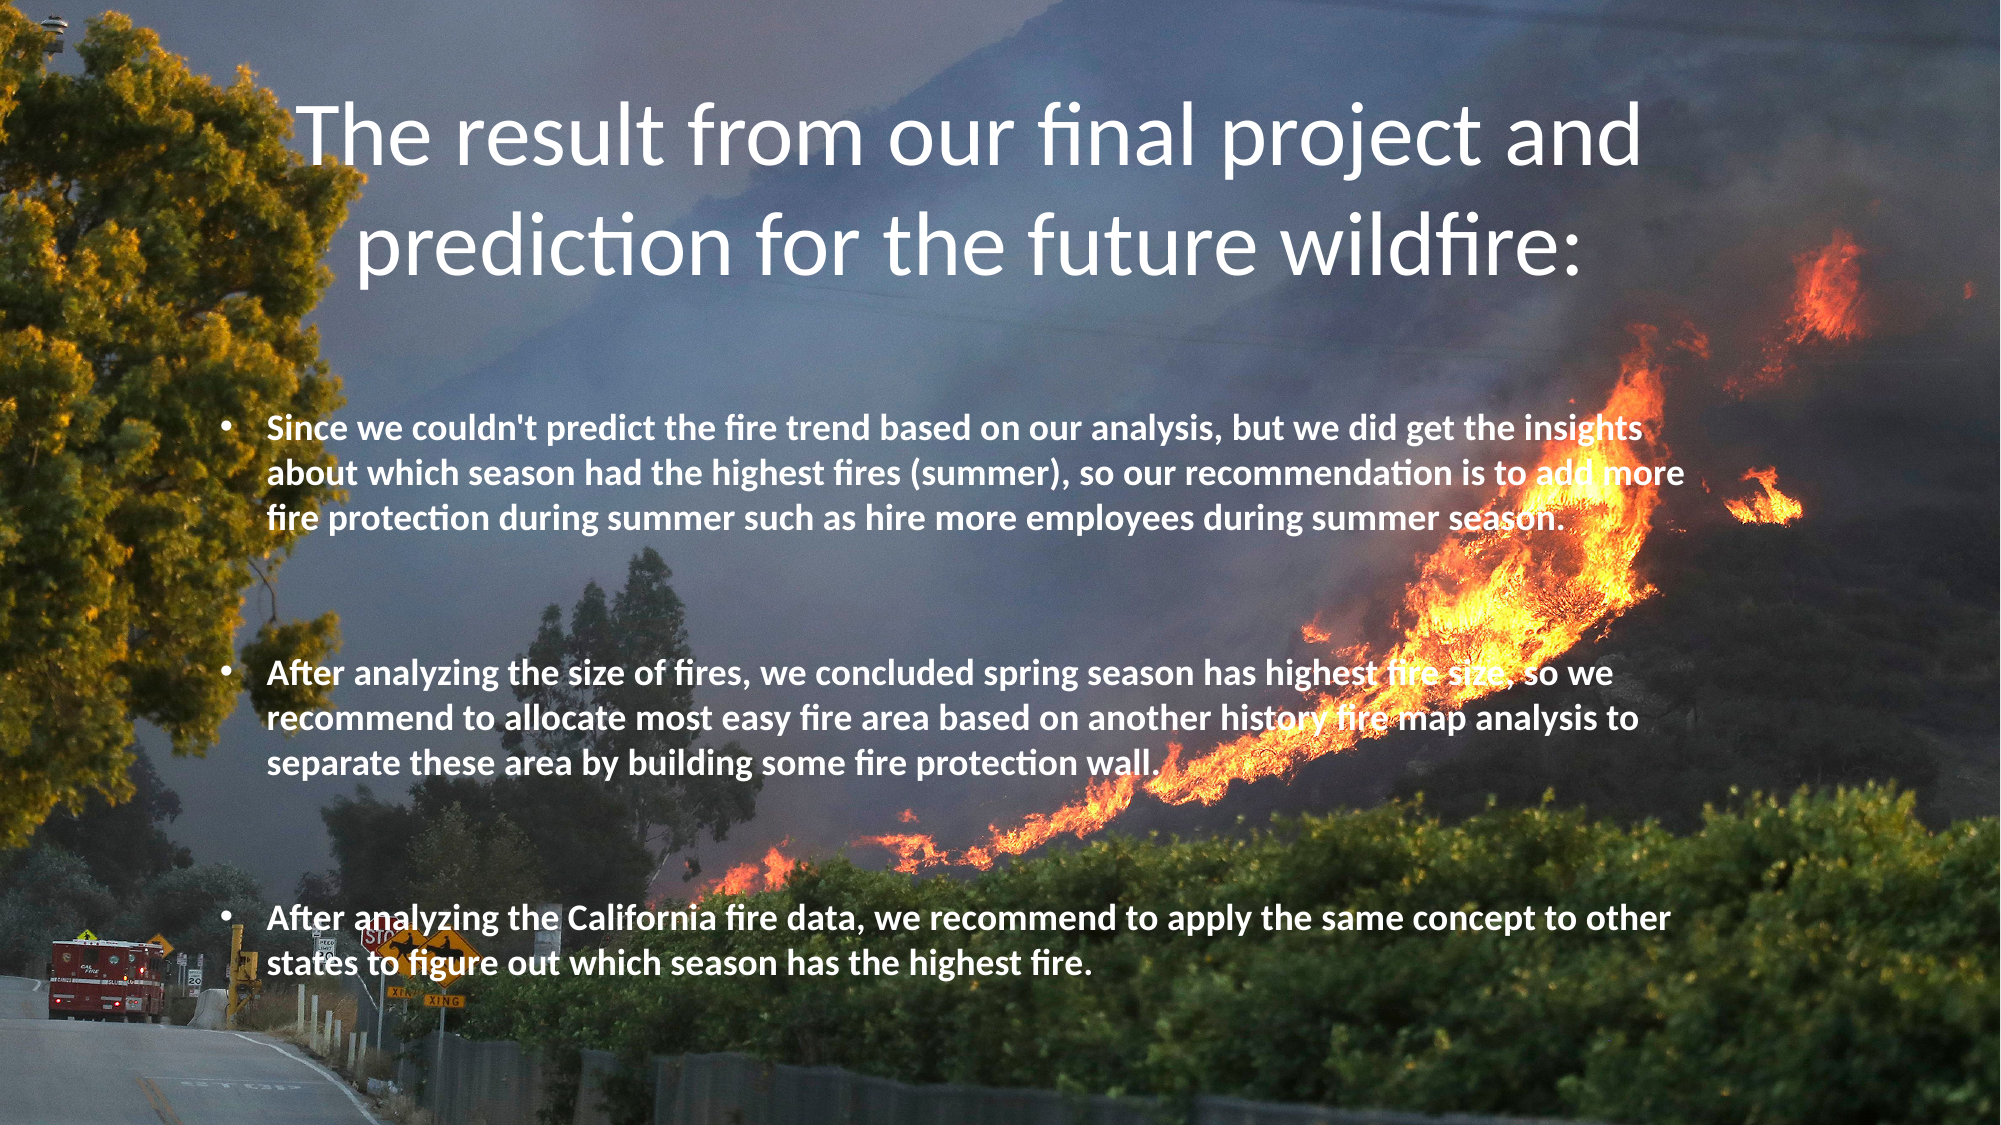

The result from our final project and prediction for the future wildfire:

Since we couldn't predict the fire trend based on our analysis, but we did get the insights about which season had the highest fires (summer), so our recommendation is to add more fire protection during summer such as hire more employees during summer season.
After analyzing the size of fires, we concluded spring season has highest fire size, so we recommend to allocate most easy fire area based on another history fire map analysis to separate these area by building some fire protection wall.
After analyzing the California fire data, we recommend to apply the same concept to other states to figure out which season has the highest fire.